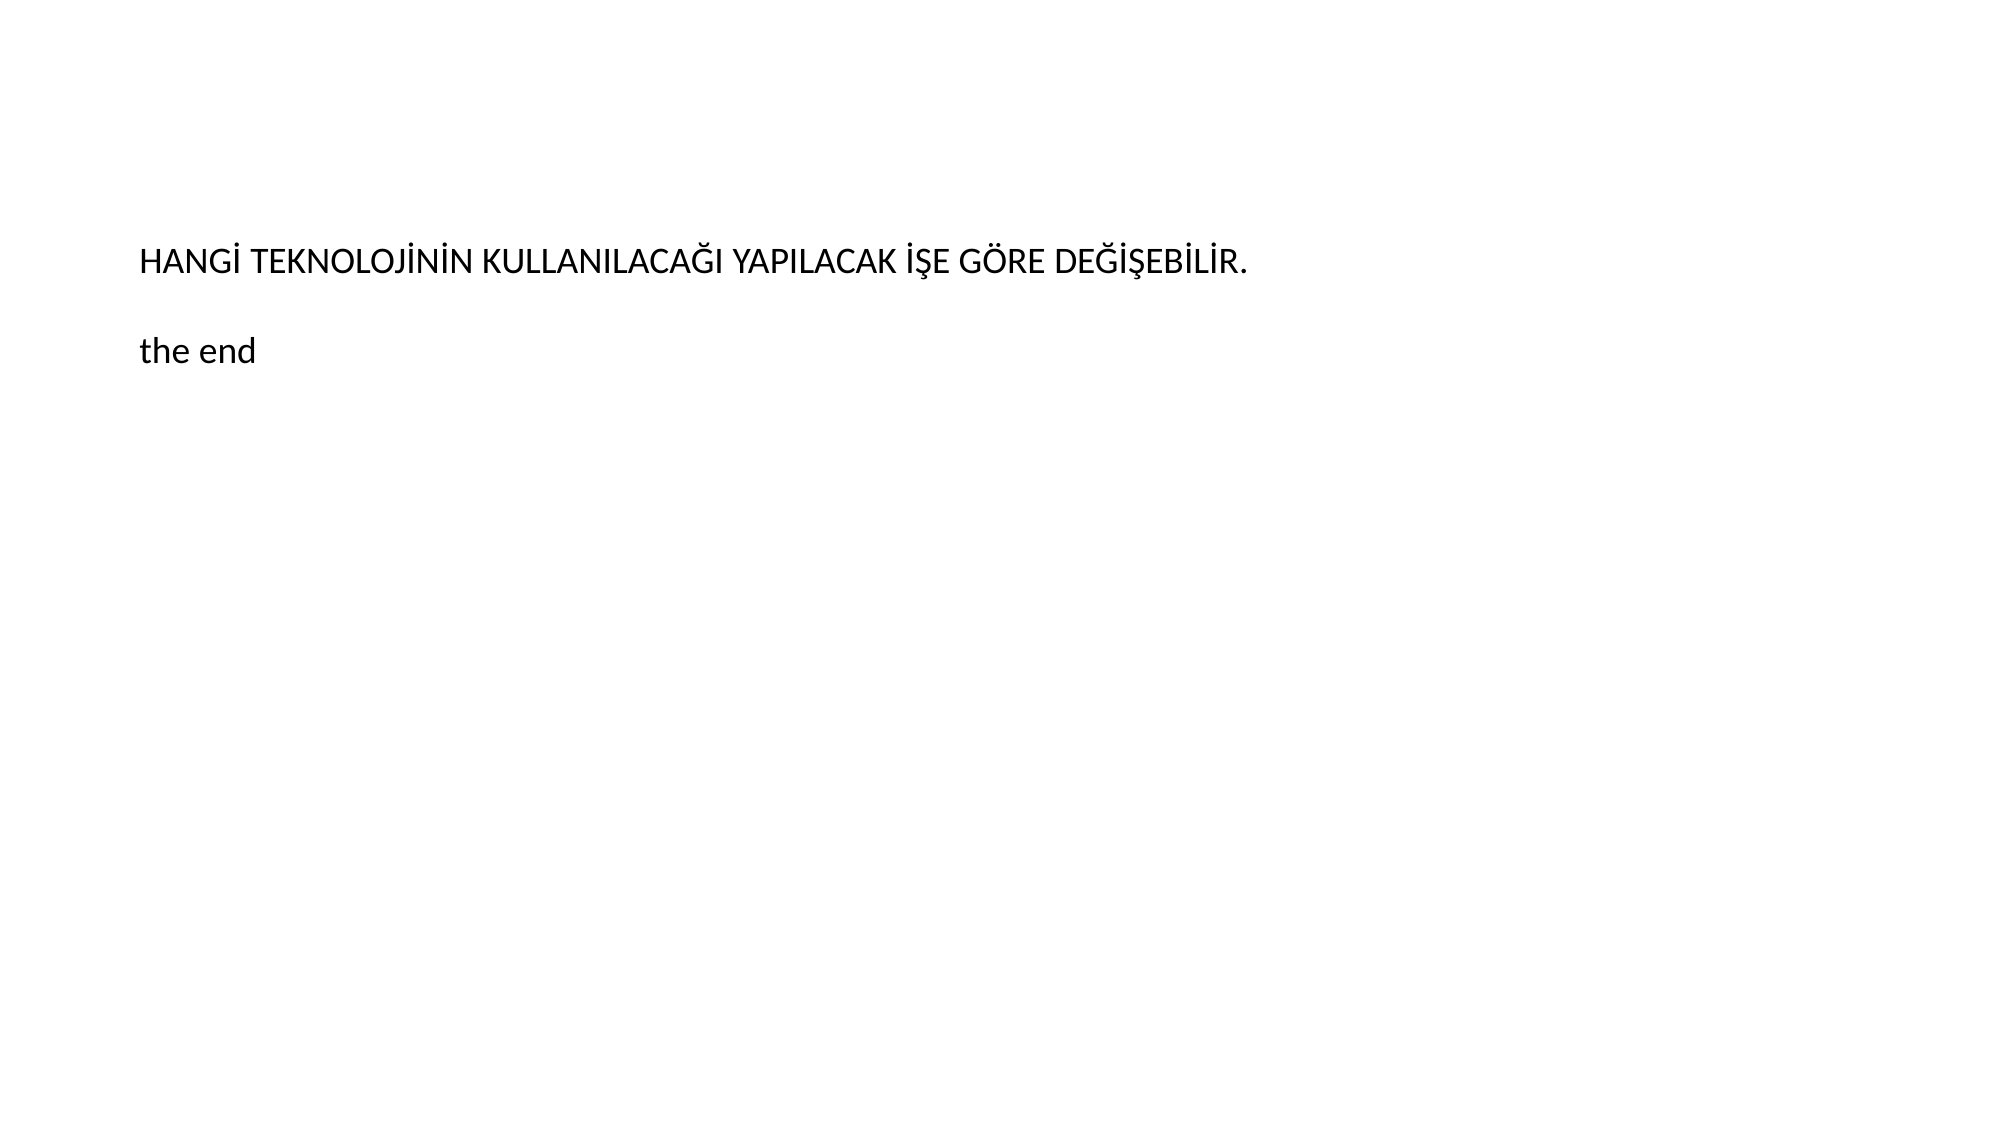

HANGİ TEKNOLOJİNİN KULLANILACAĞI YAPILACAK İŞE GÖRE DEĞİŞEBİLİR.

the end